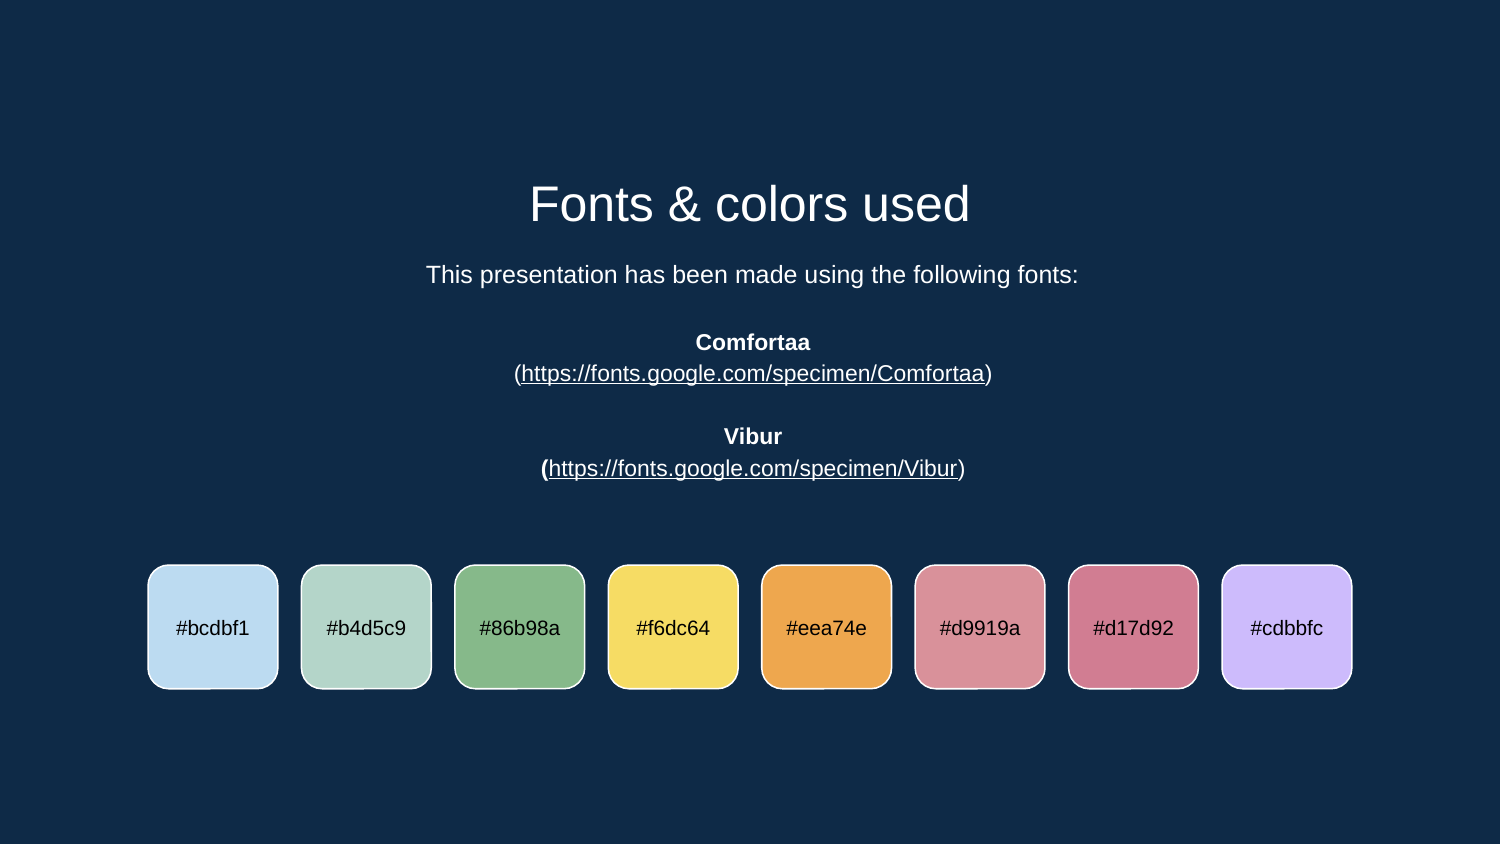

Fonts & colors used
This presentation has been made using the following fonts:

Comfortaa
(https://fonts.google.com/specimen/Comfortaa)

Vibur
(https://fonts.google.com/specimen/Vibur)

#bcdbf1
#b4d5c9
#86b98a
#f6dc64
#eea74e
#d9919a
#d17d92
#cdbbfc